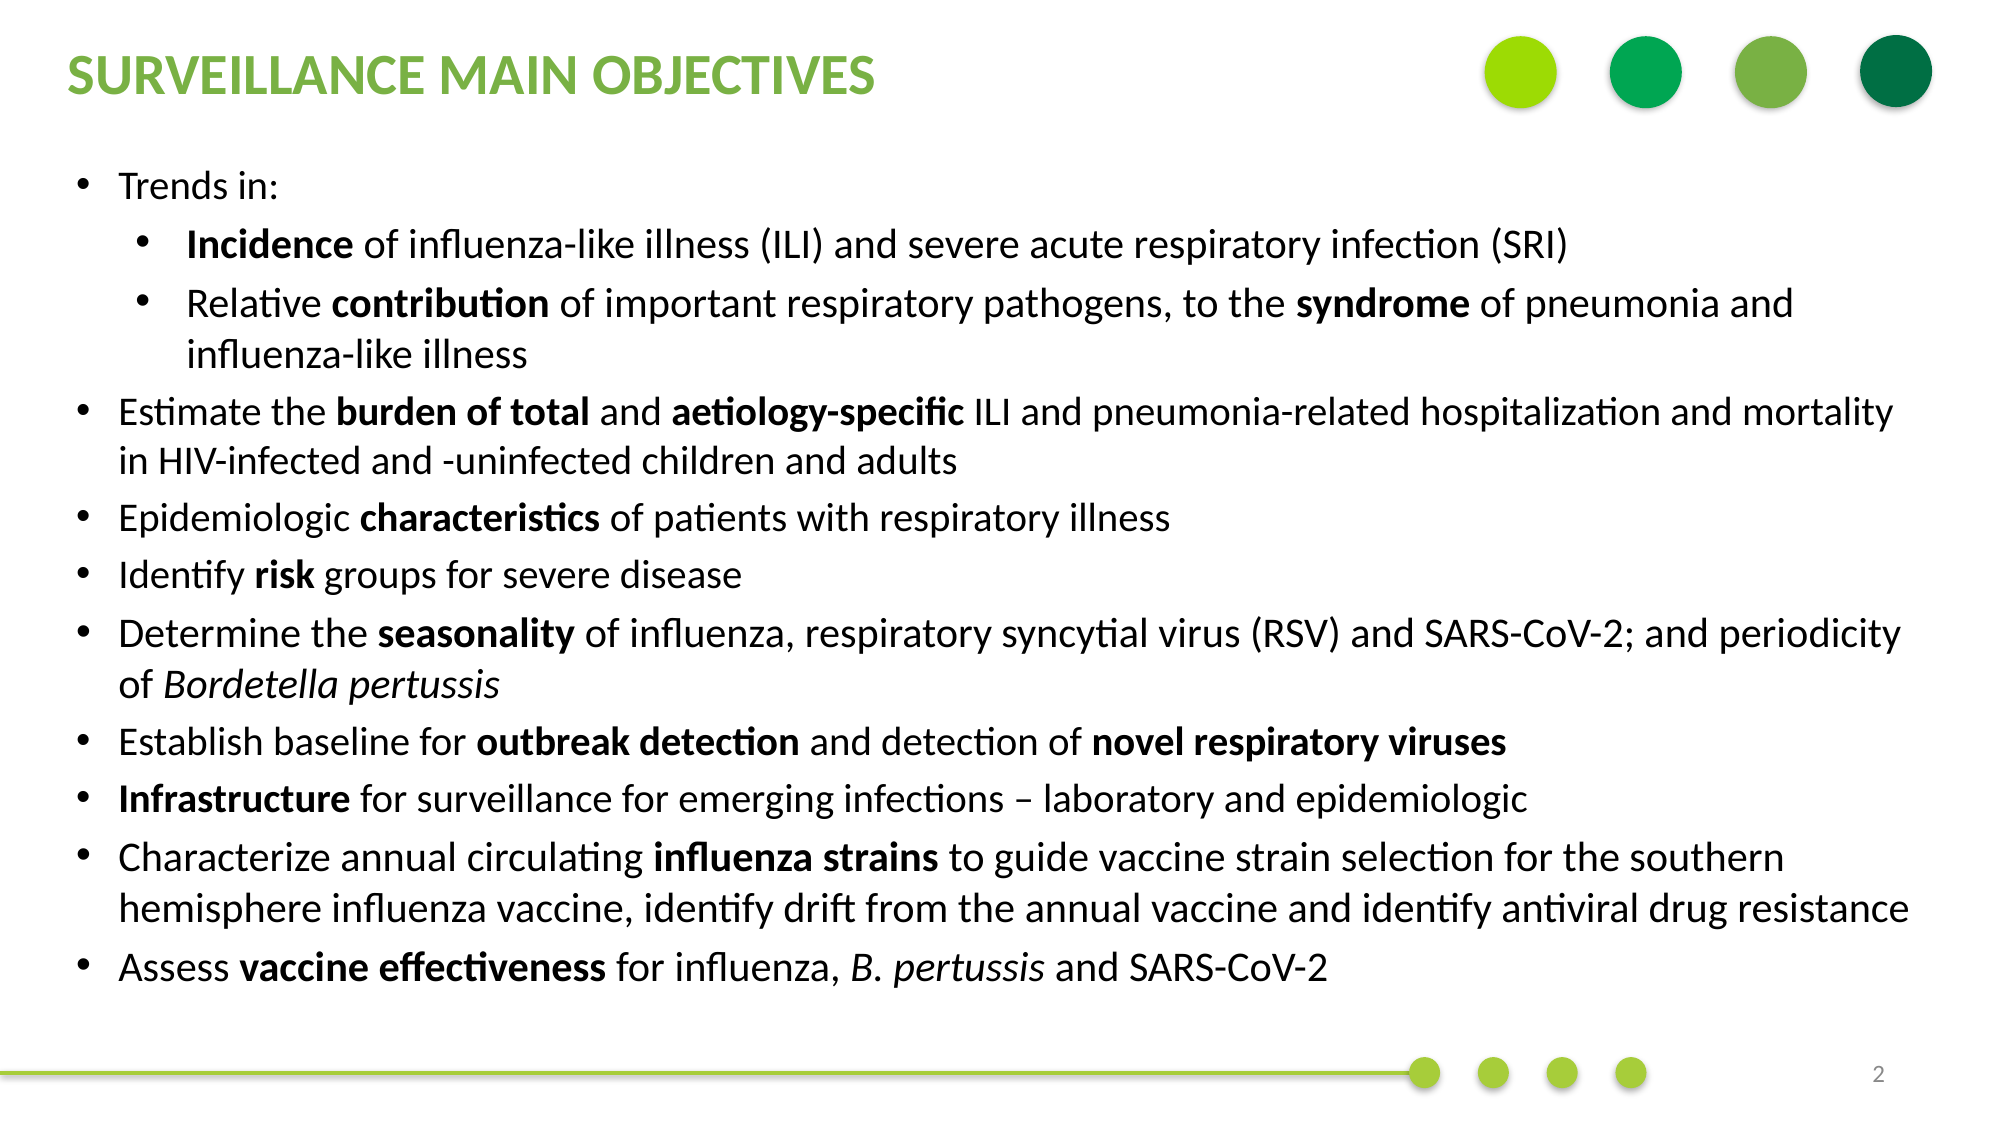

# Surveillance main objectives
Trends in:
Incidence of influenza-like illness (ILI) and severe acute respiratory infection (SRI)
Relative contribution of important respiratory pathogens, to the syndrome of pneumonia and influenza-like illness
Estimate the burden of total and aetiology-specific ILI and pneumonia-related hospitalization and mortality in HIV-infected and -uninfected children and adults
Epidemiologic characteristics of patients with respiratory illness
Identify risk groups for severe disease
Determine the seasonality of influenza, respiratory syncytial virus (RSV) and SARS-CoV-2; and periodicity of Bordetella pertussis
Establish baseline for outbreak detection and detection of novel respiratory viruses
Infrastructure for surveillance for emerging infections – laboratory and epidemiologic
Characterize annual circulating influenza strains to guide vaccine strain selection for the southern hemisphere influenza vaccine, identify drift from the annual vaccine and identify antiviral drug resistance
Assess vaccine effectiveness for influenza, B. pertussis and SARS-CoV-2
2